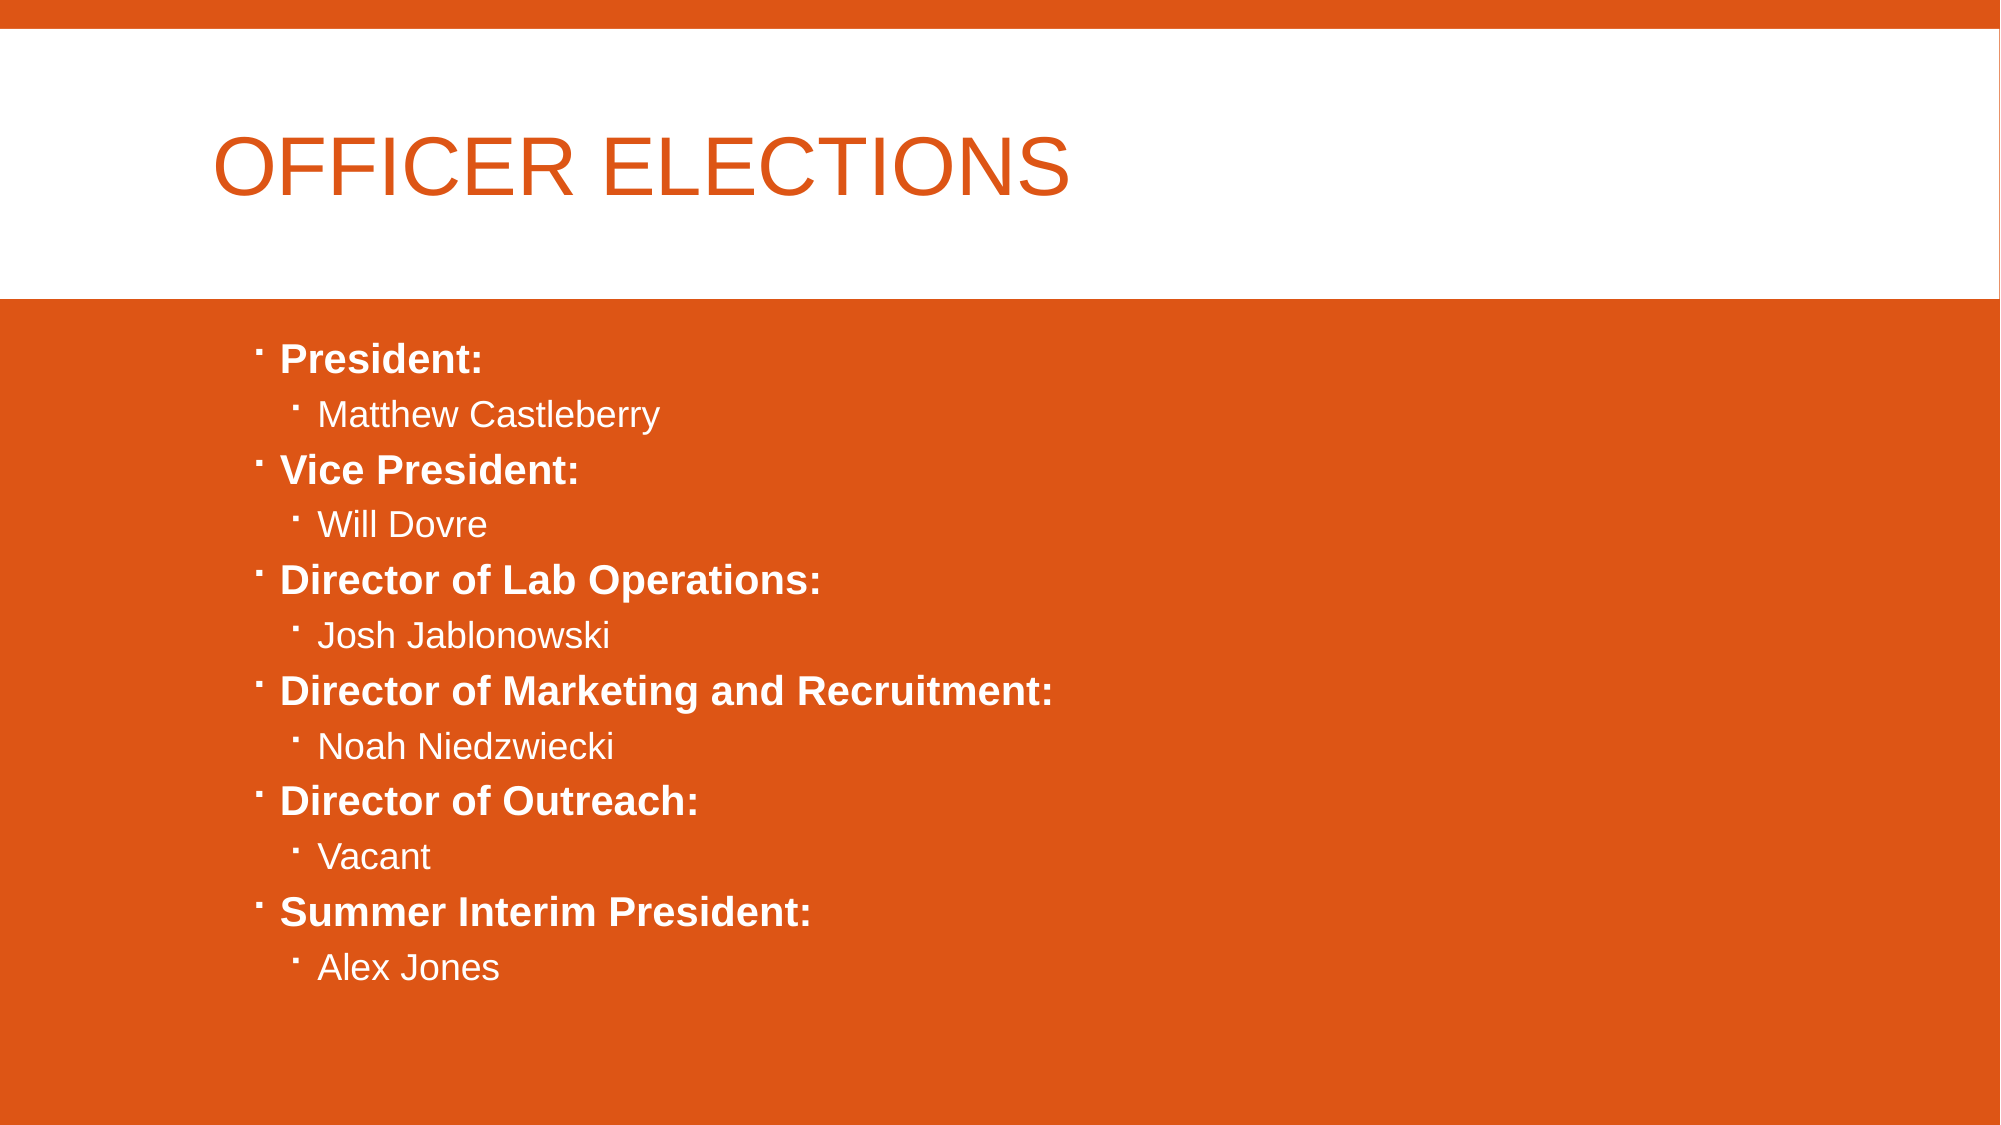

# Officer Elections
President:
Matthew Castleberry
Vice President:
Will Dovre
Director of Lab Operations:
Josh Jablonowski
Director of Marketing and Recruitment:
Noah Niedzwiecki
Director of Outreach:
Vacant
Summer Interim President:
Alex Jones